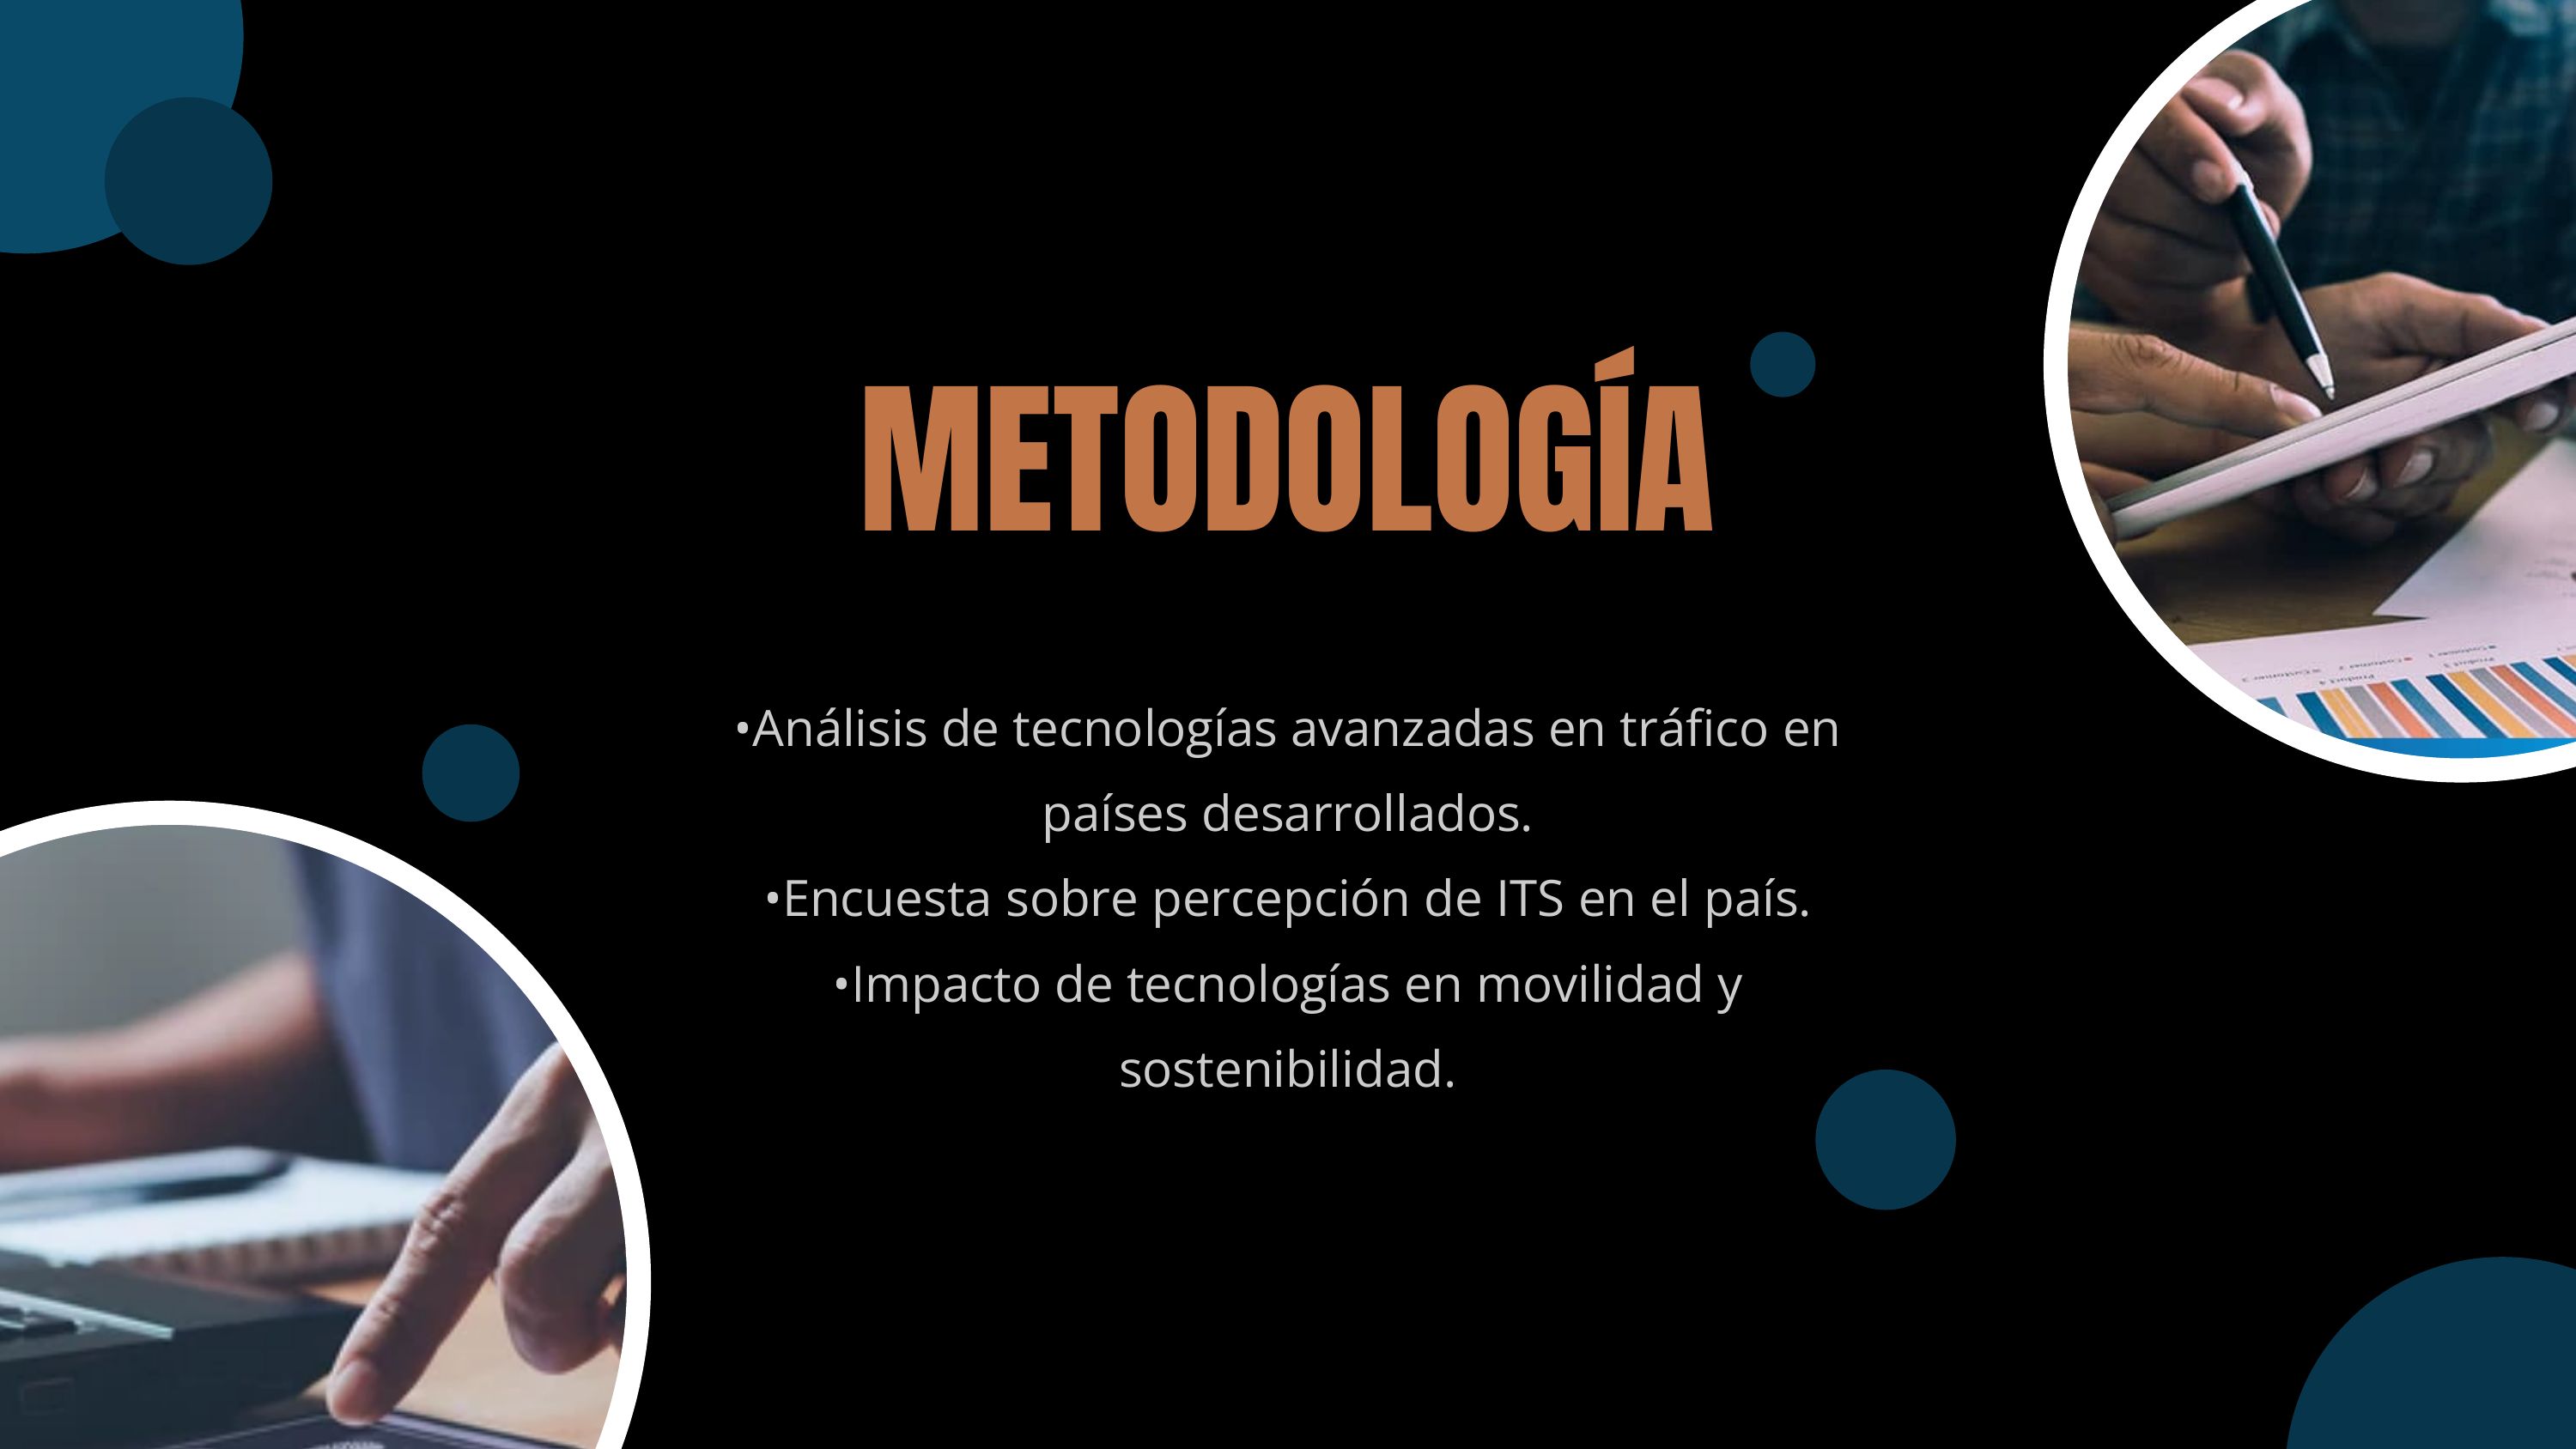

METODOLOGÍA
•Análisis de tecnologías avanzadas en tráfico en países desarrollados.
•Encuesta sobre percepción de ITS en el país.
•Impacto de tecnologías en movilidad y sostenibilidad.